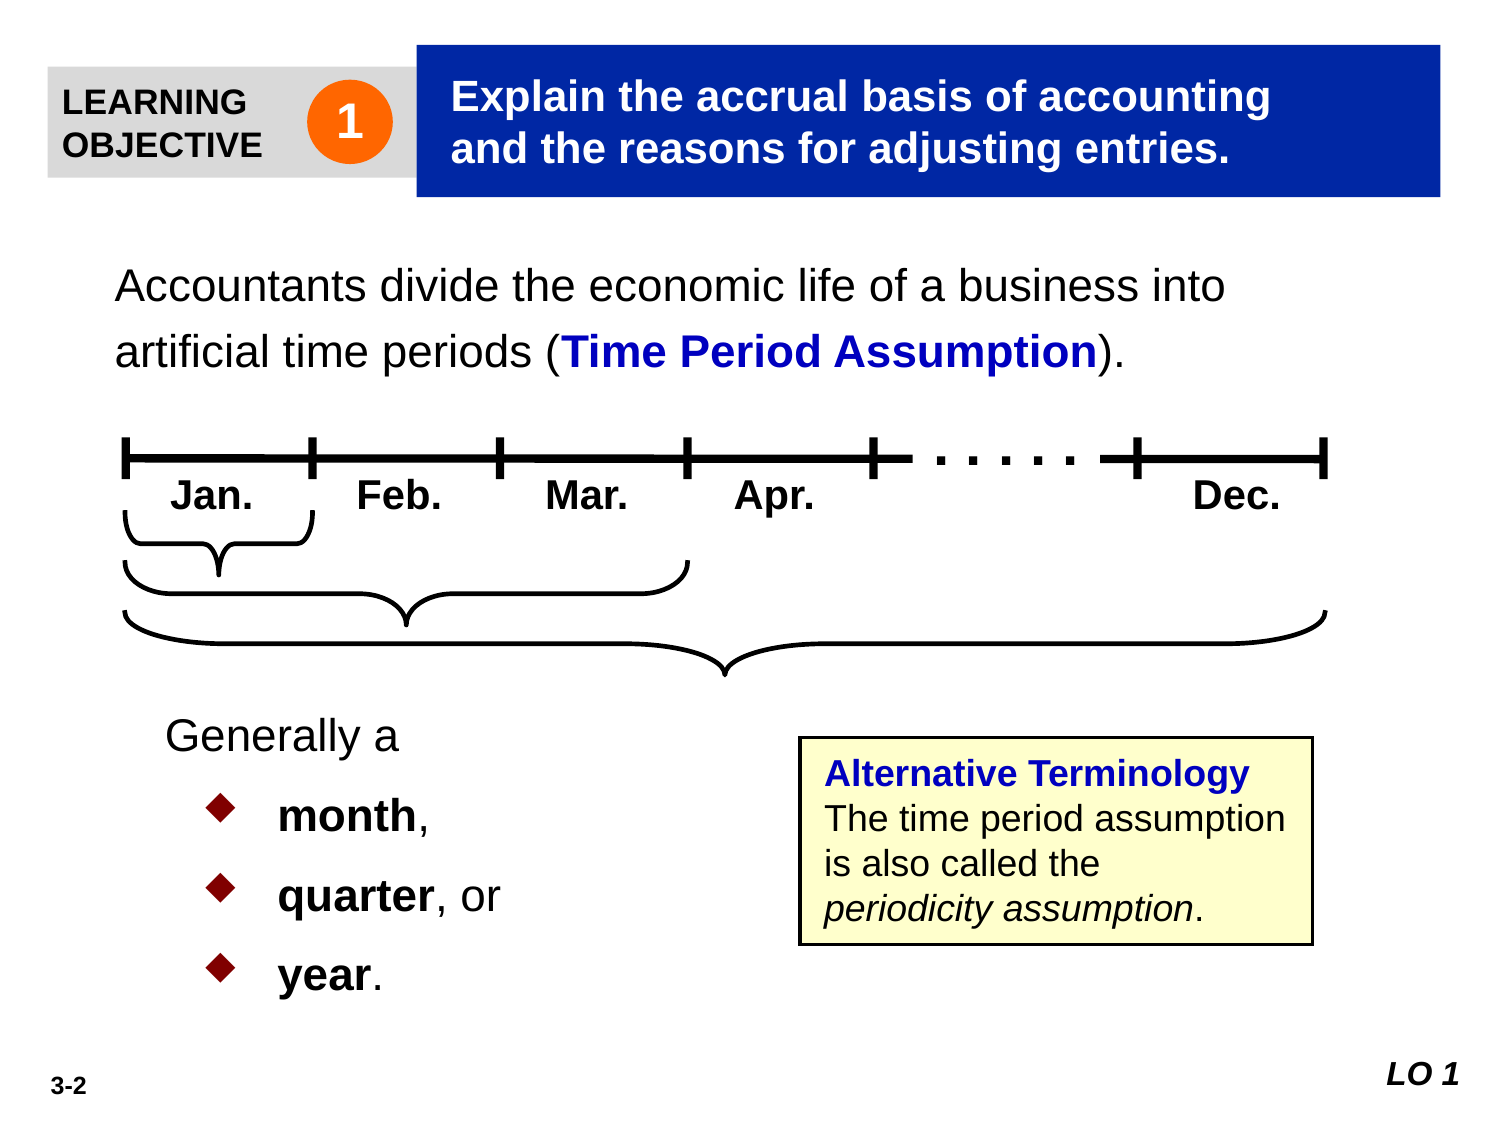

Explain the accrual basis of accounting
and the reasons for adjusting entries.
LEARNING
OBJECTIVE
1
Accountants divide the economic life of a business into artificial time periods (Time Period Assumption).

. . . . .

Jan.
Feb.
Mar.
Apr.
Dec.
Generally a
month,
quarter, or
year.
Alternative Terminology
The time period assumption
is also called the
periodicity assumption.
LO 1